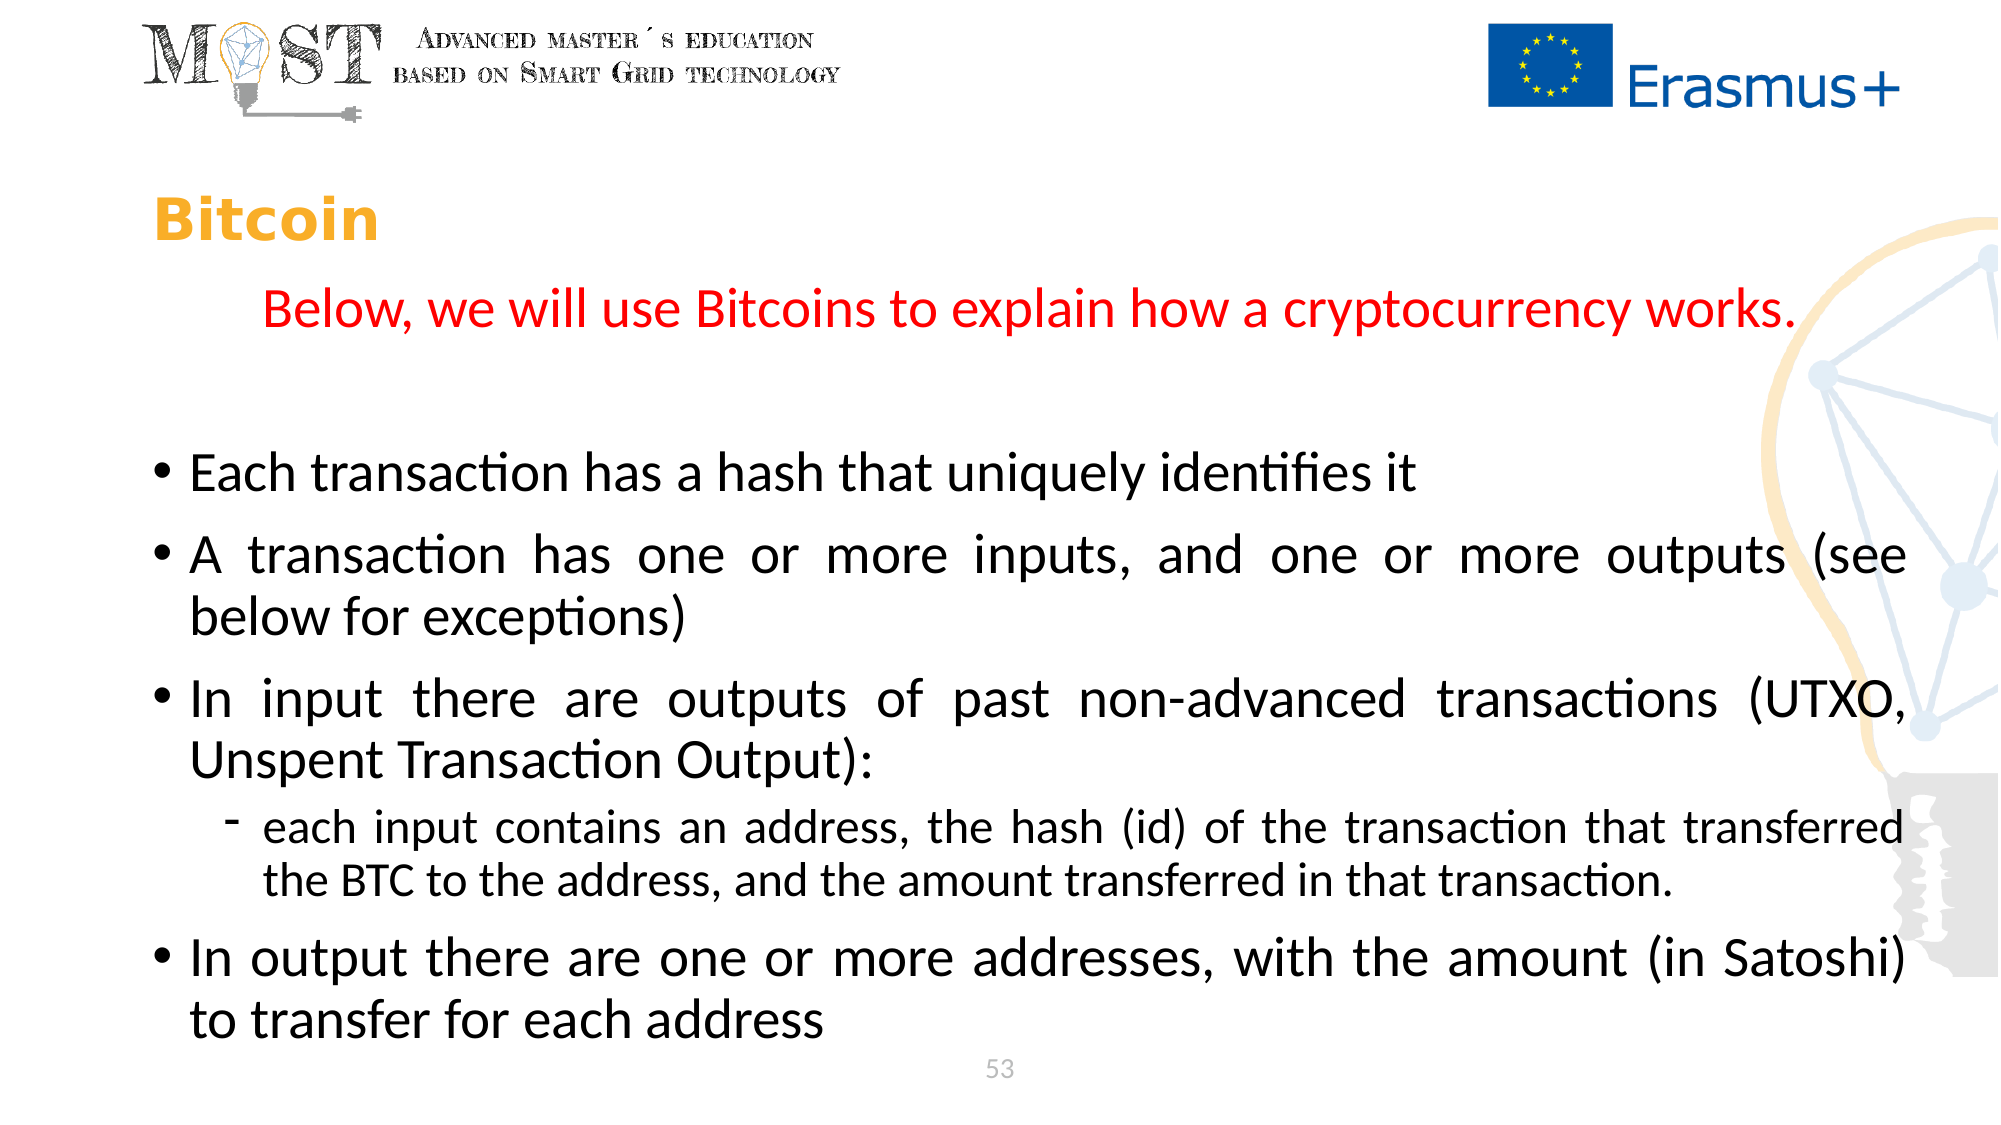

# Bitcoin
Below, we will use Bitcoins to explain how a cryptocurrency works.

Each transaction has a hash that uniquely identifies it
A transaction has one or more inputs, and one or more outputs (see below for exceptions)
In input there are outputs of past non-advanced transactions (UTXO, Unspent Transaction Output):
each input contains an address, the hash (id) of the transaction that transferred the BTC to the address, and the amount transferred in that transaction.
In output there are one or more addresses, with the amount (in Satoshi) to transfer for each address
53